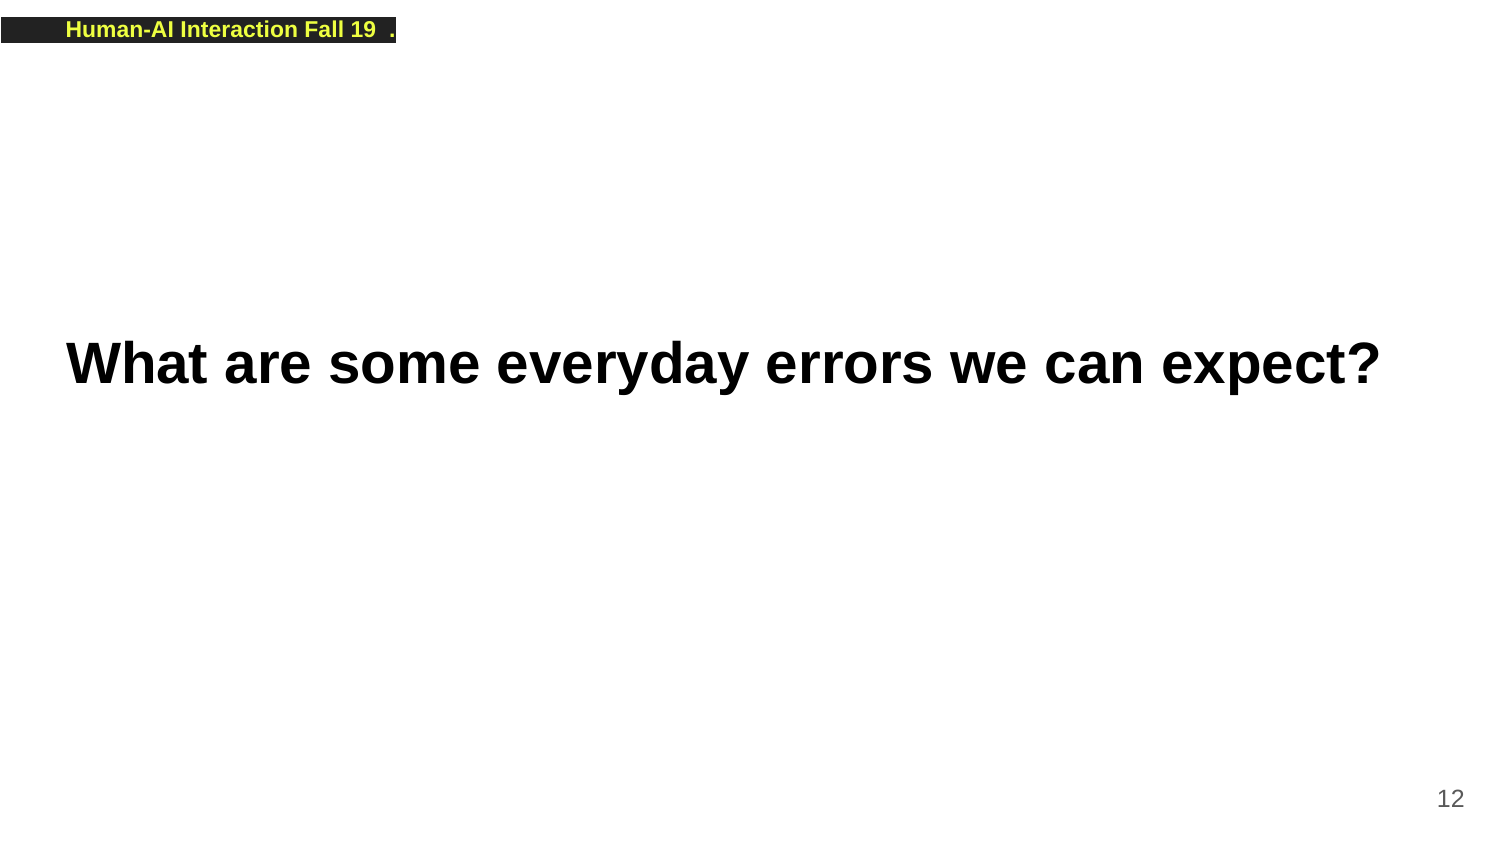

# What are some everyday errors we can expect?
12